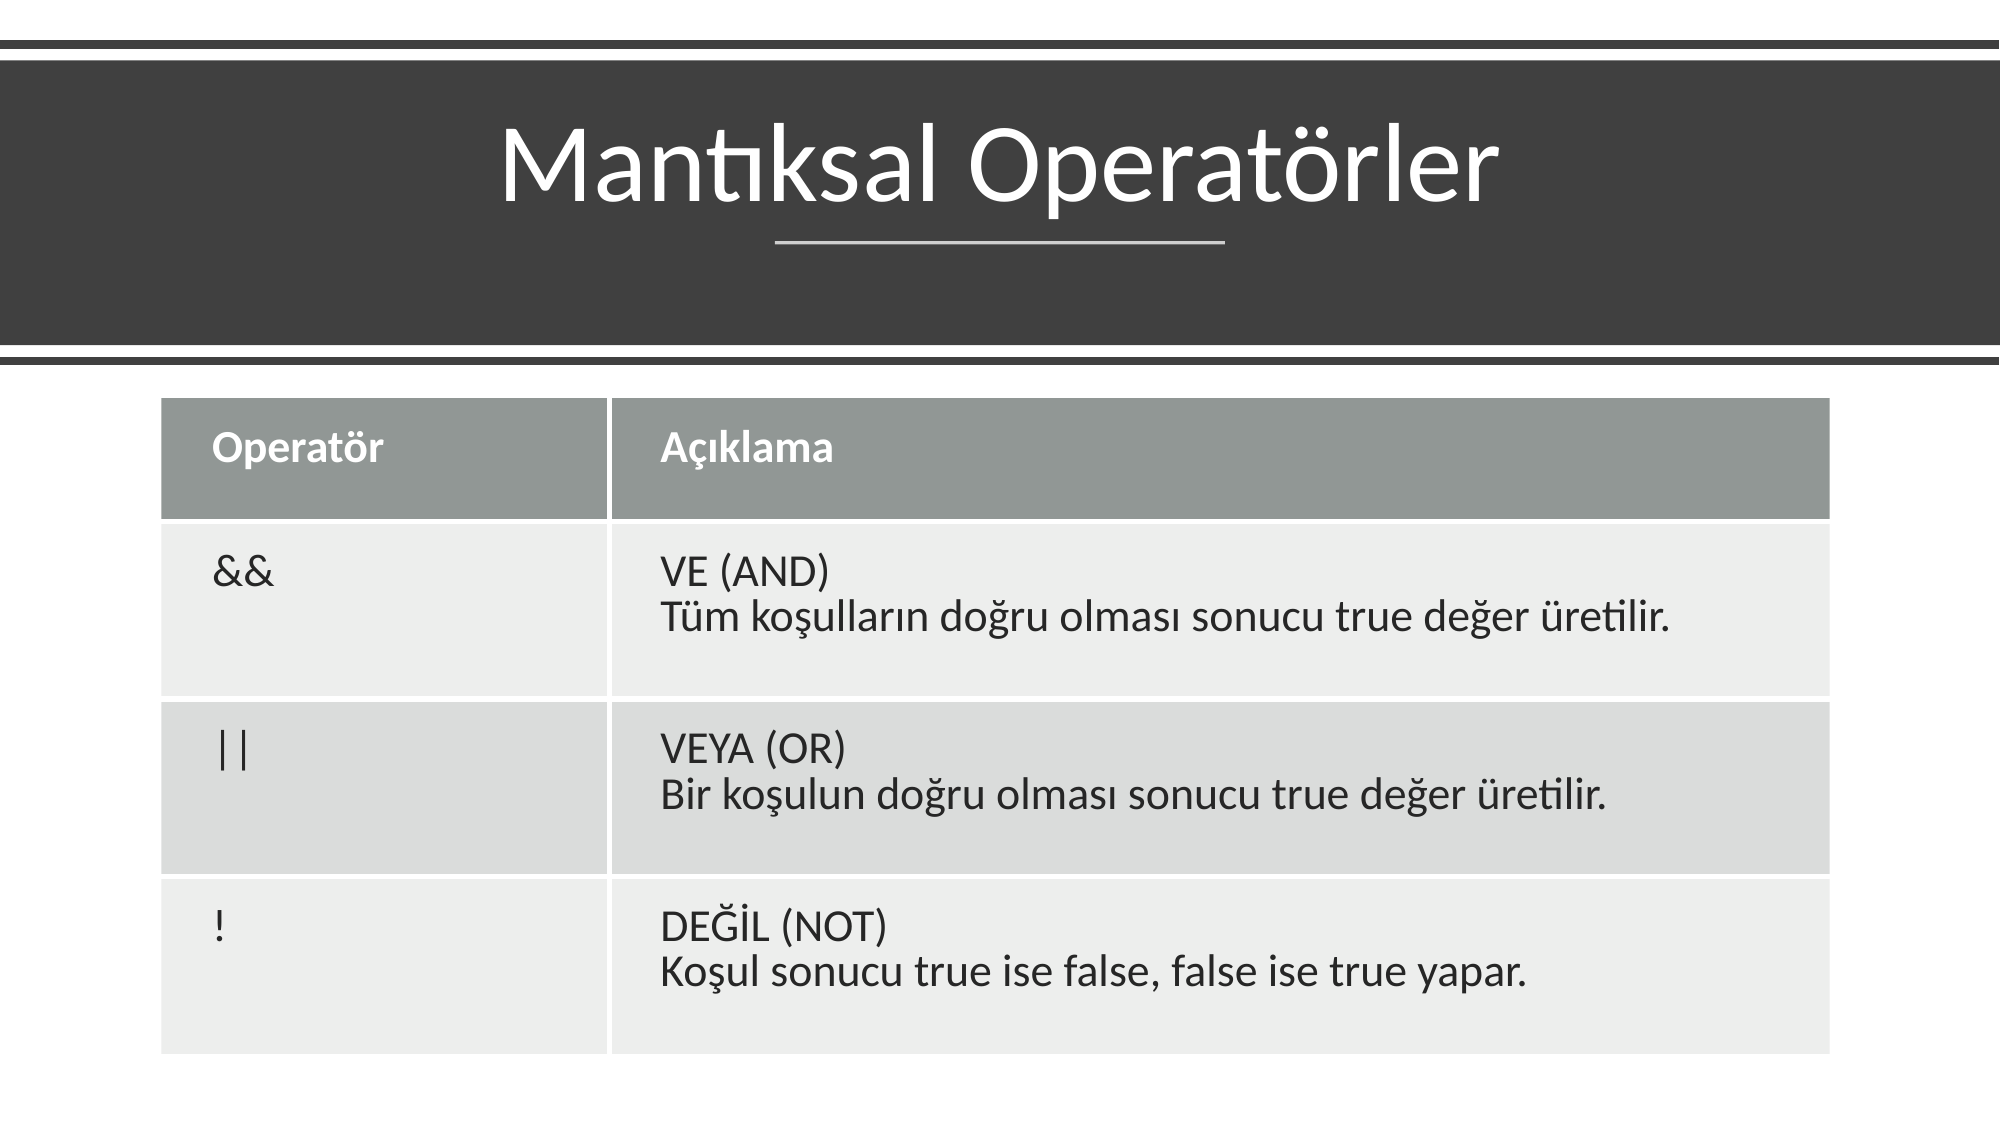

# Mantıksal Operatörler
| Operatör | Açıklama |
| --- | --- |
| && | VE (AND) Tüm koşulların doğru olması sonucu true değer üretilir. |
| || | VEYA (OR) Bir koşulun doğru olması sonucu true değer üretilir. |
| ! | DEĞİL (NOT) Koşul sonucu true ise false, false ise true yapar. |